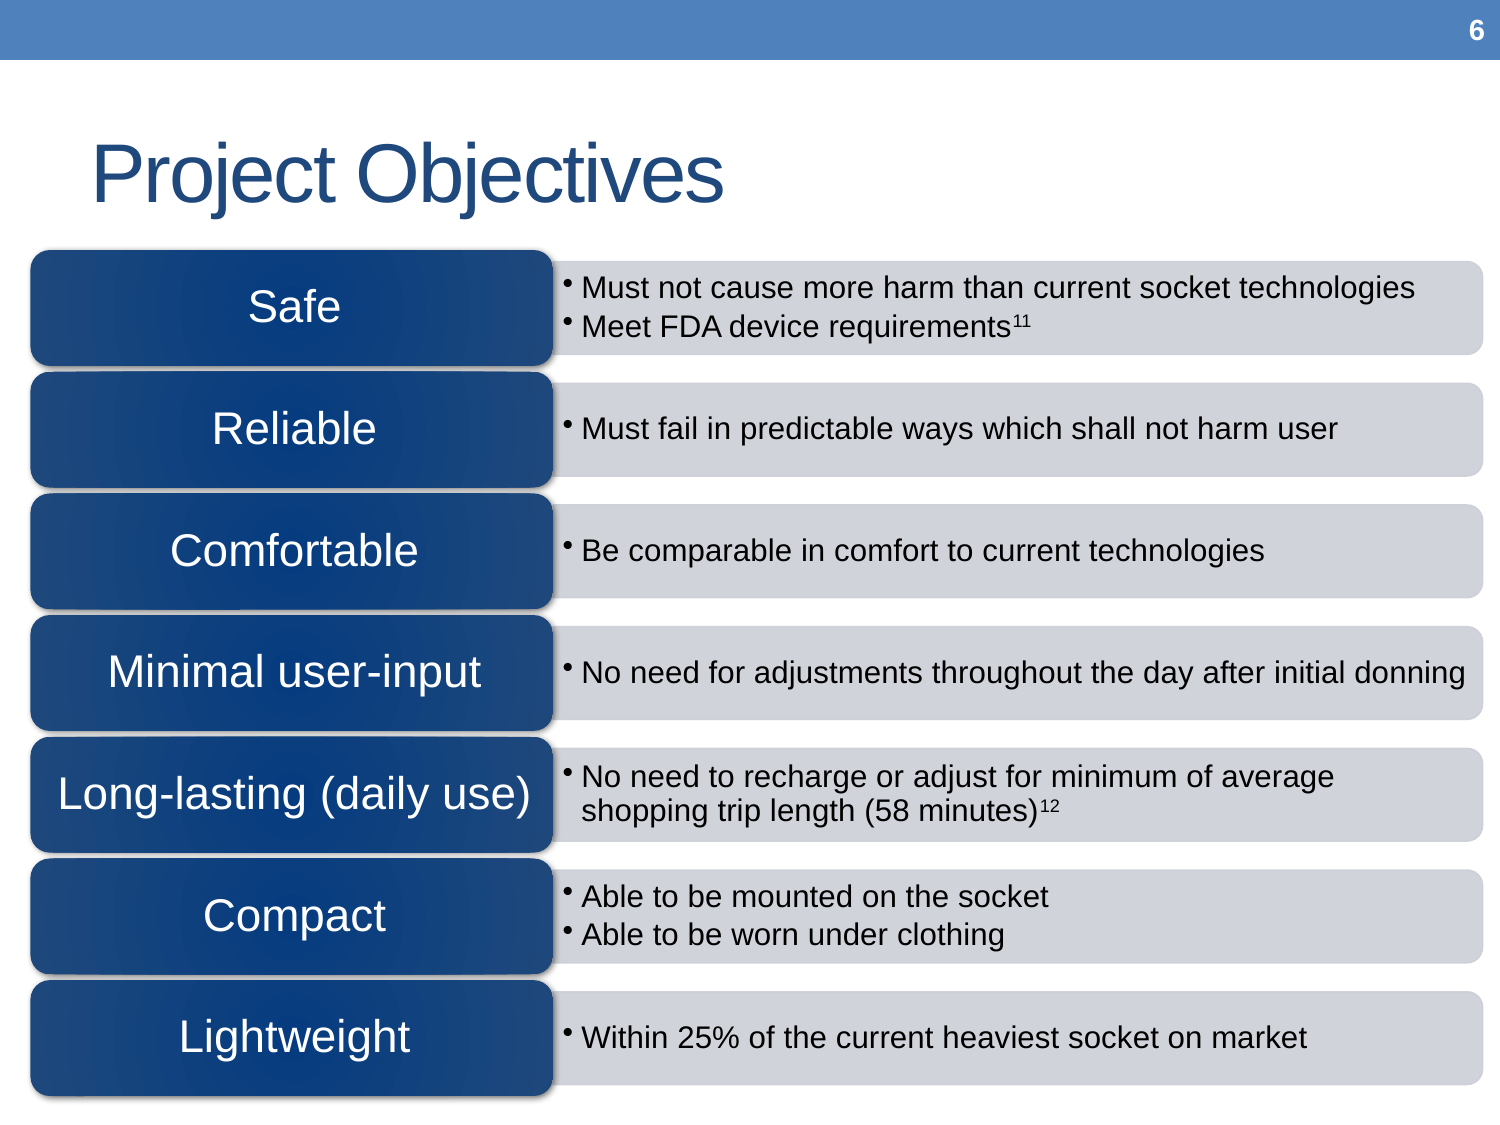

6
# Project Objectives
Must not cause more harm than current socket technologies
Meet FDA device requirements11
Safe
Must fail in predictable ways which shall not harm user
Reliable
Be comparable in comfort to current technologies
Comfortable
No need for adjustments throughout the day after initial donning
Minimal user-input
No need to recharge or adjust for minimum of average shopping trip length (58 minutes)12
Long-lasting (daily use)
Able to be mounted on the socket
Able to be worn under clothing
Compact
Within 25% of the current heaviest socket on market
Lightweight